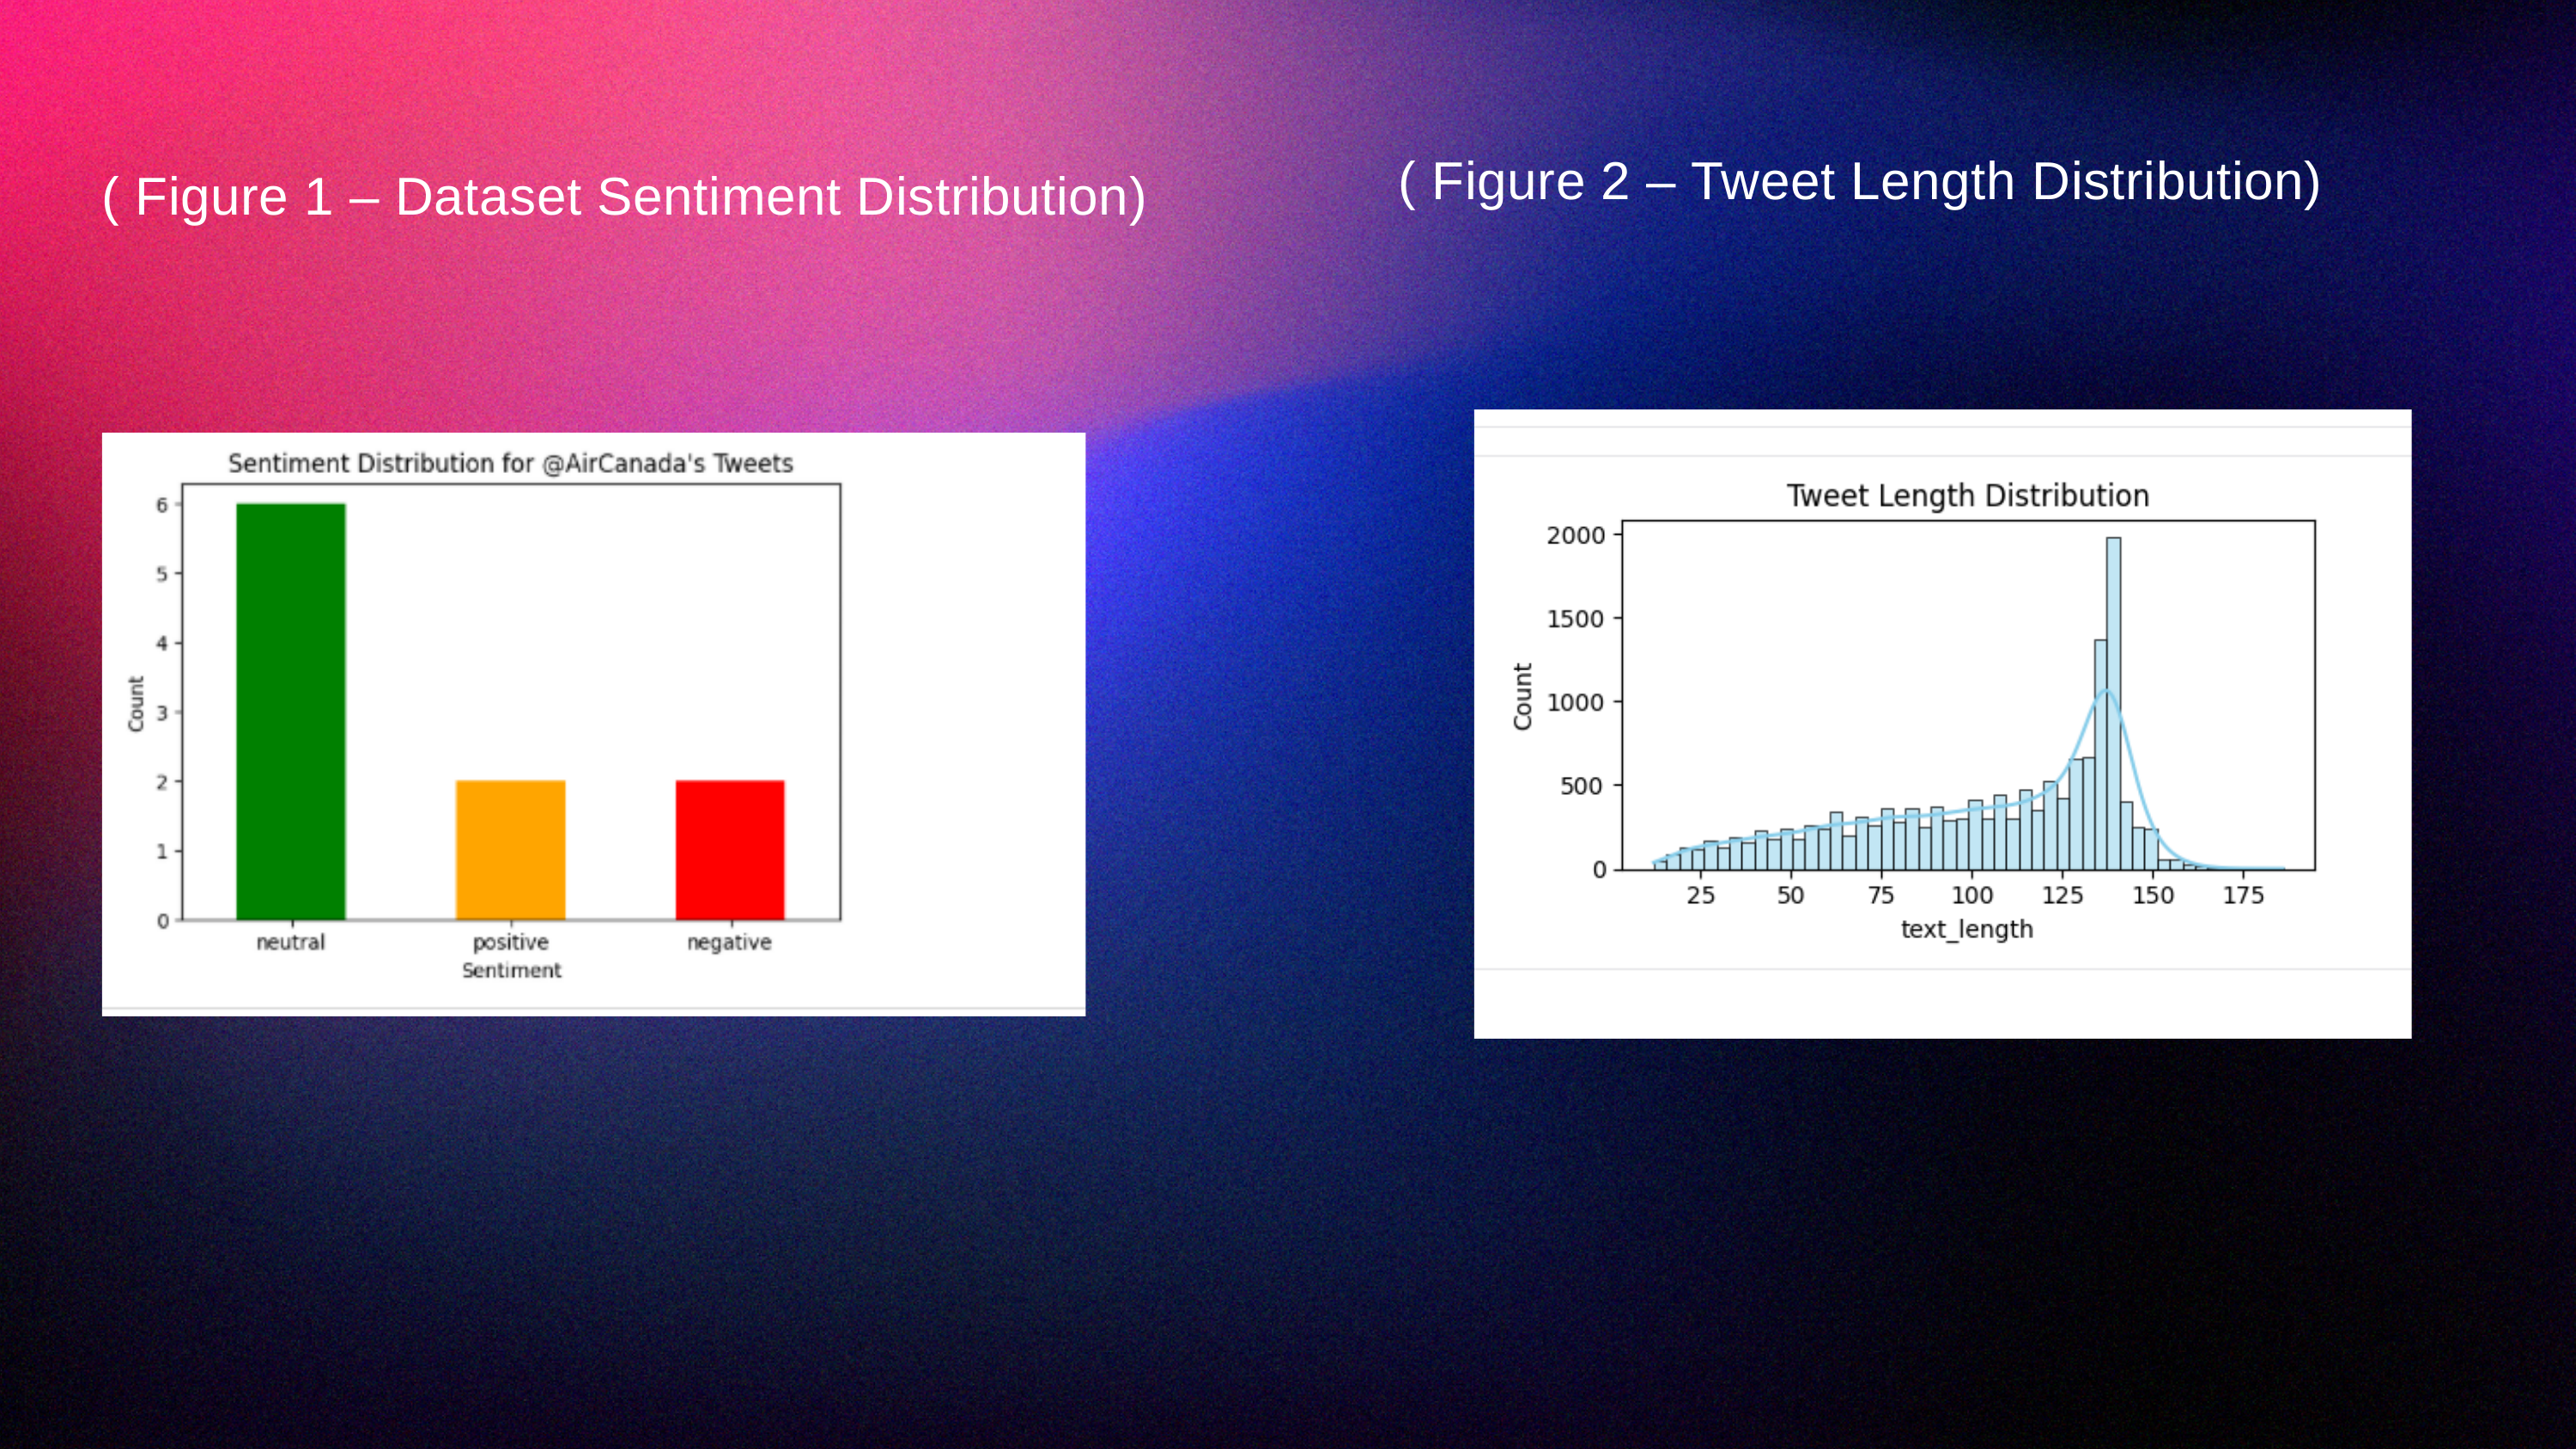

( Figure 2 – Tweet Length Distribution)
( Figure 1 – Dataset Sentiment Distribution)